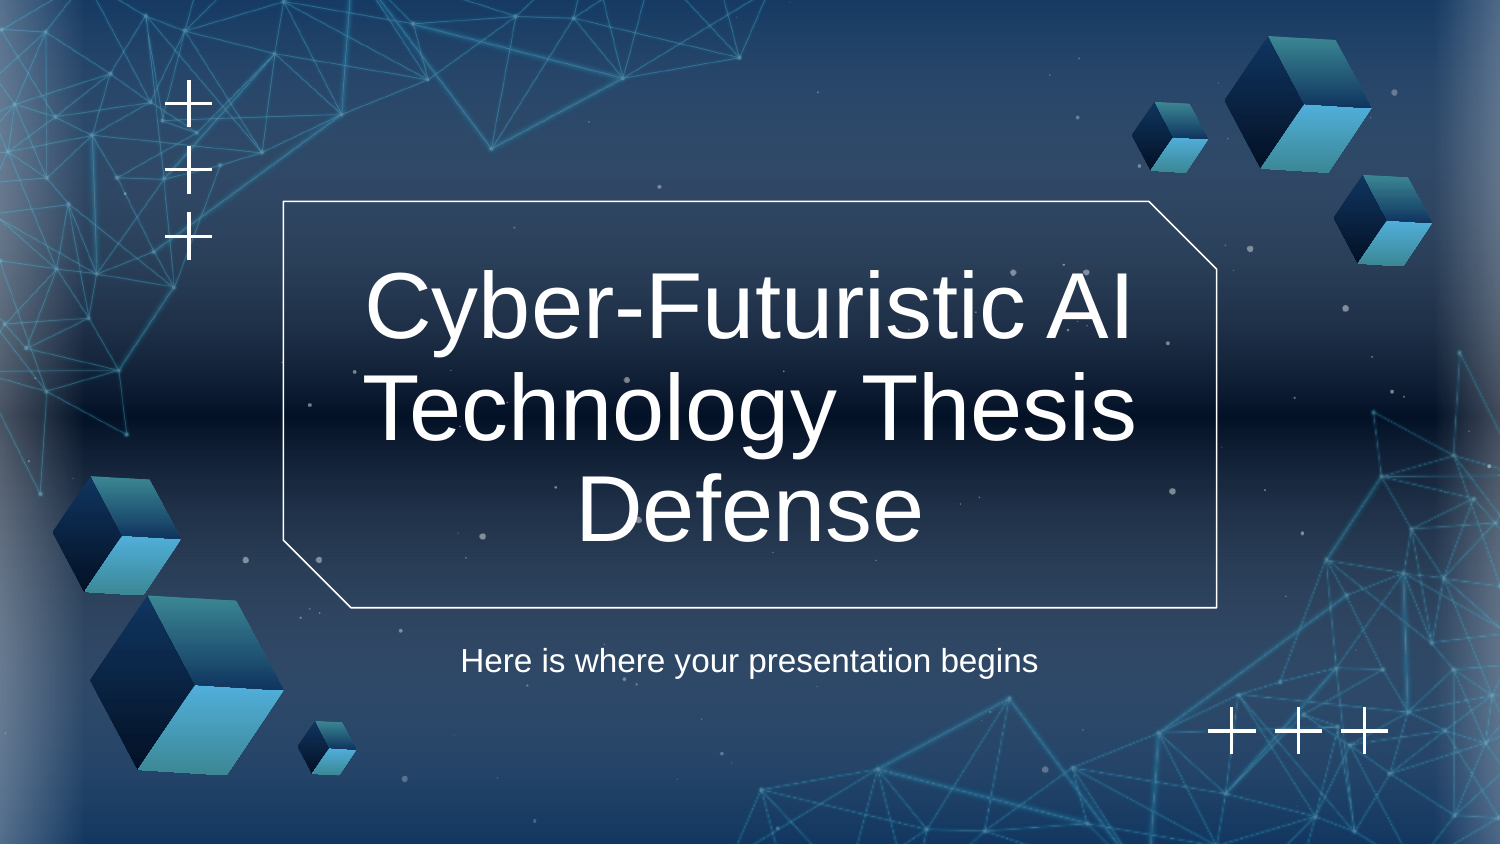

# Cyber-Futuristic AI Technology Thesis Defense

Here is where your presentation begins